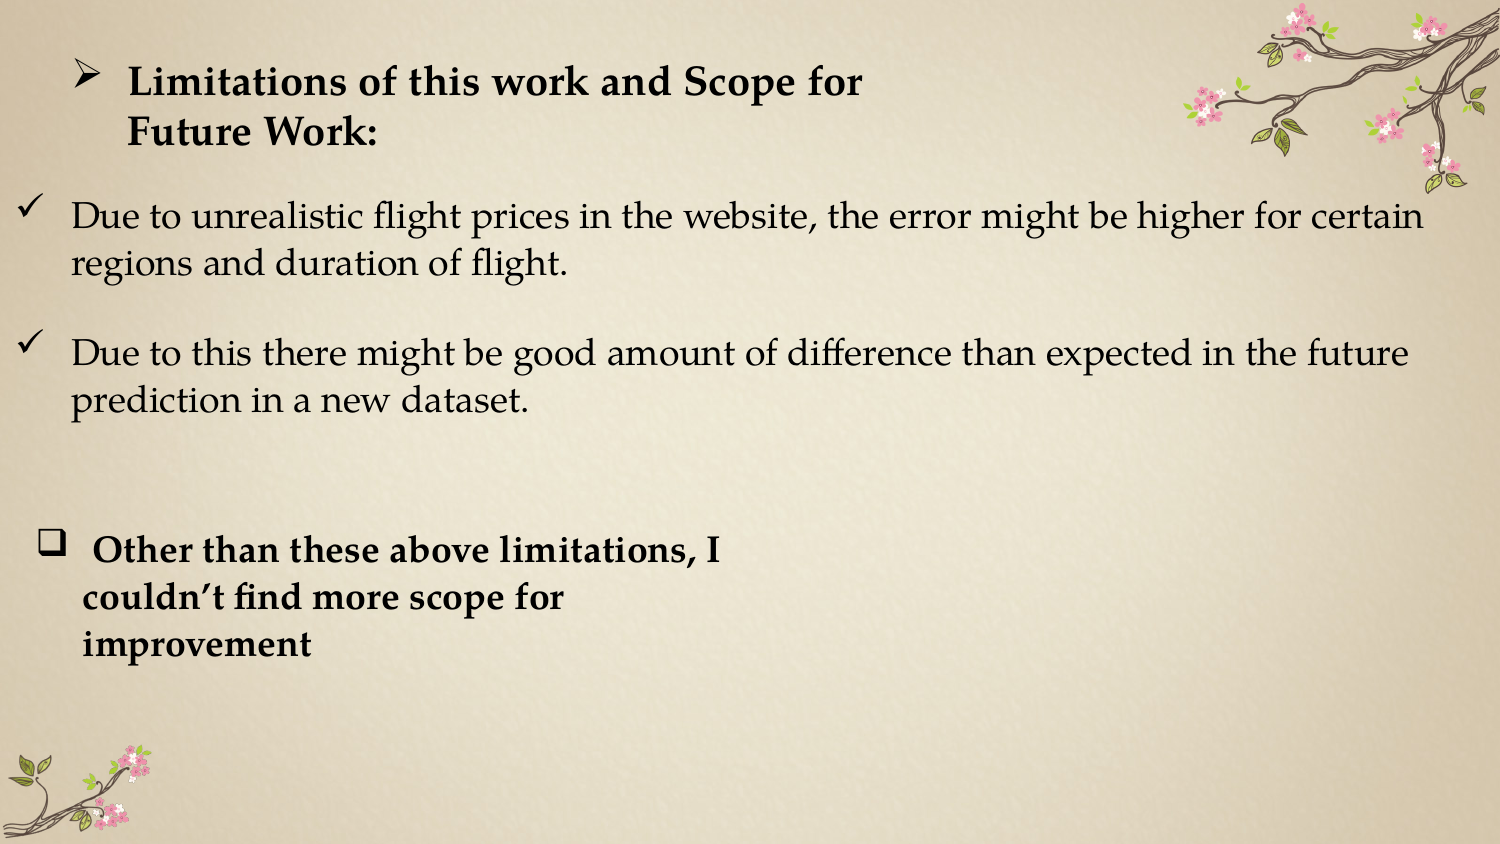

Limitations of this work and Scope for Future Work:

Due to unrealistic flight prices in the website, the error might be higher for certain regions and duration of flight.

Due to this there might be good amount of difference than expected in the future prediction in a new dataset.
 Other than these above limitations, I couldn’t find more scope for improvement